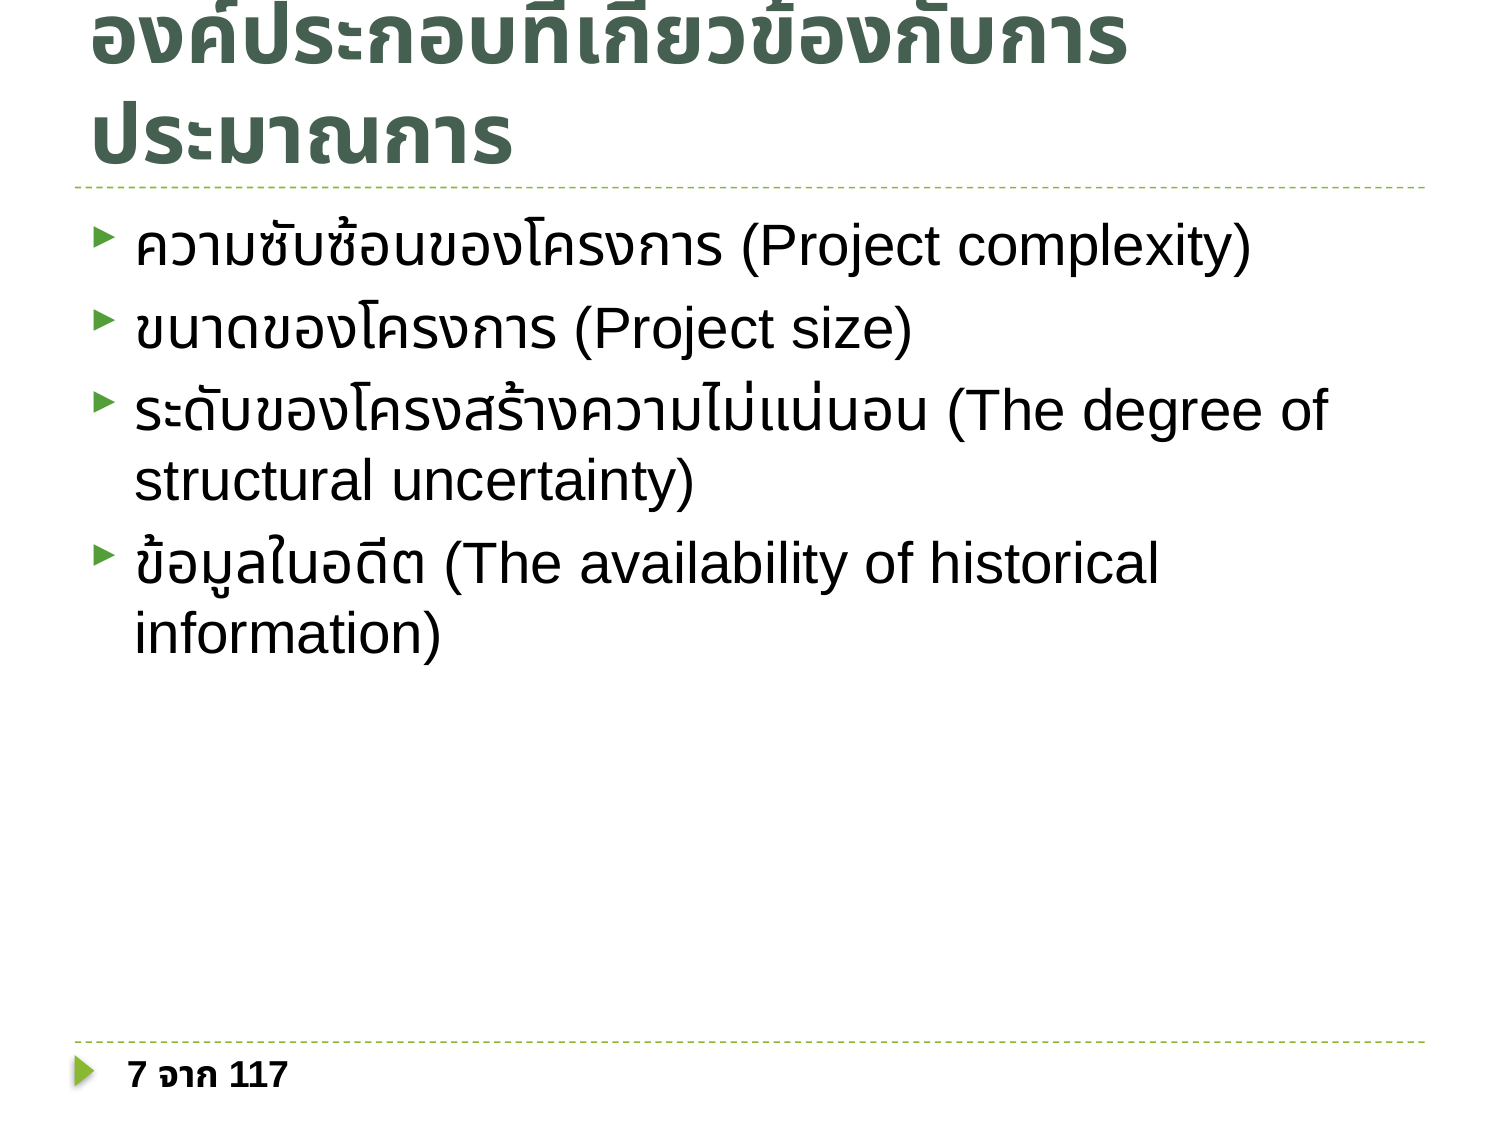

# องค์ประกอบที่เกี่ยวข้องกับการประมาณการ
ความซับซ้อนของโครงการ (Project complexity)
ขนาดของโครงการ (Project size)
ระดับของโครงสร้างความไม่แน่นอน (The degree of structural uncertainty)
ข้อมูลในอดีต (The availability of historical information)
7 จาก 117